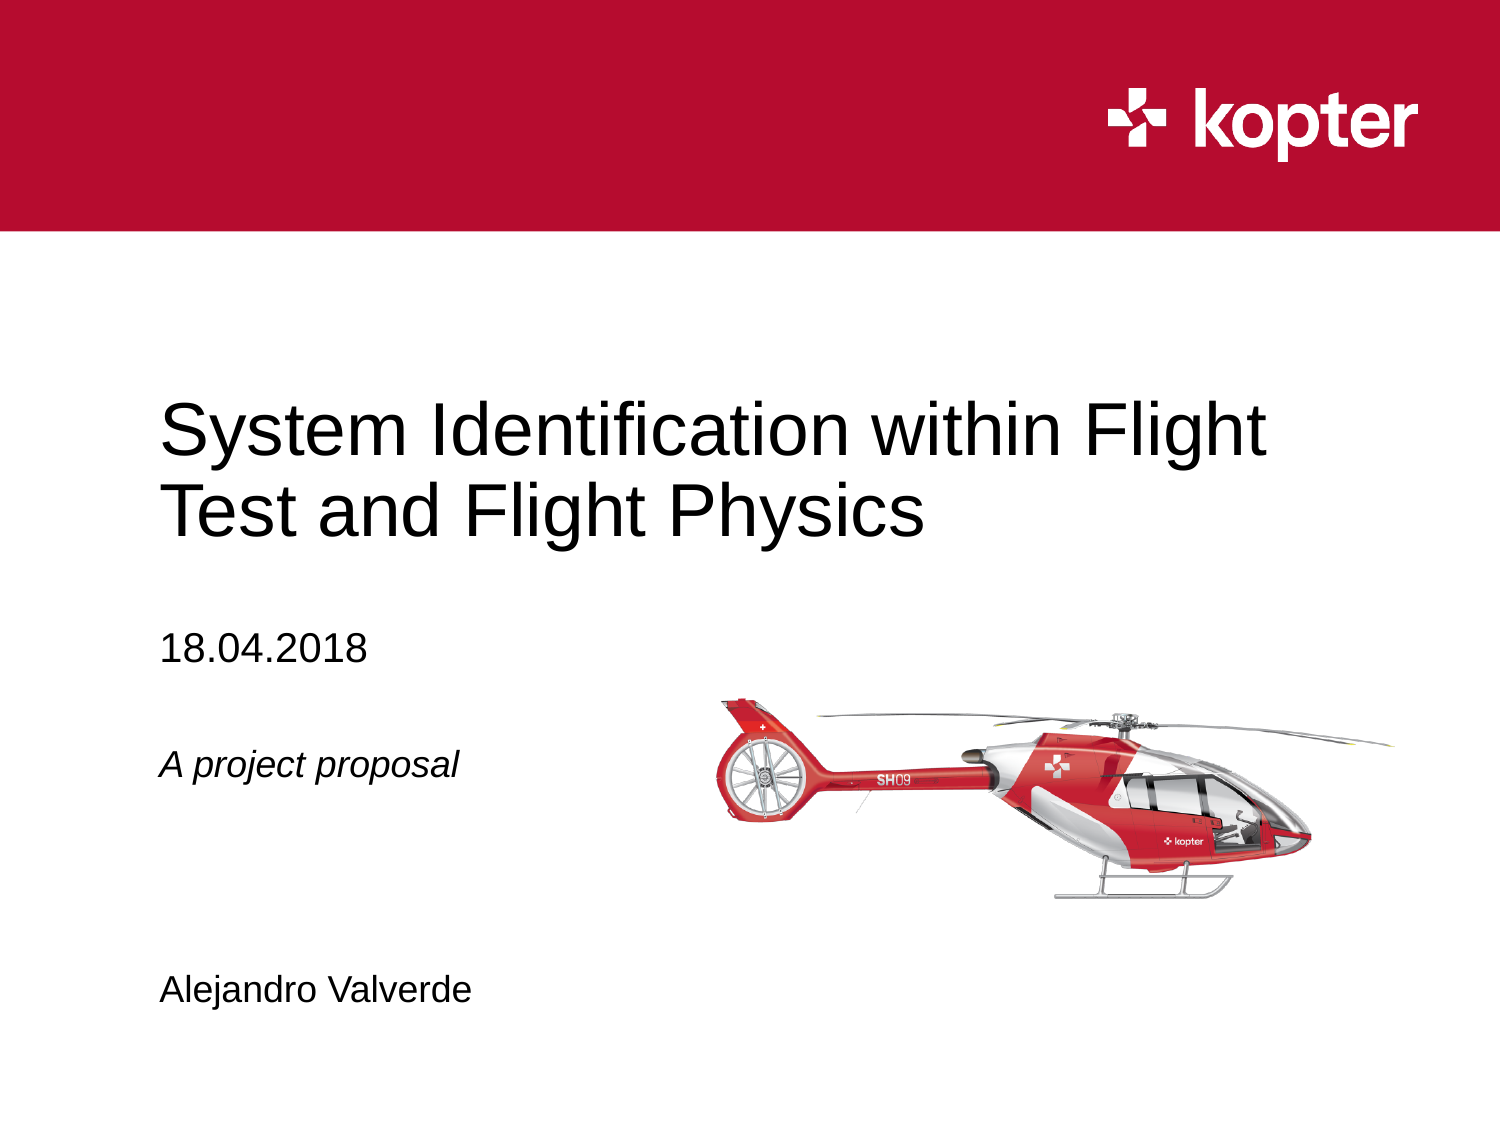

# System Identification within Flight Test and Flight Physics
18.04.2018
A project proposal

Alejandro Valverde